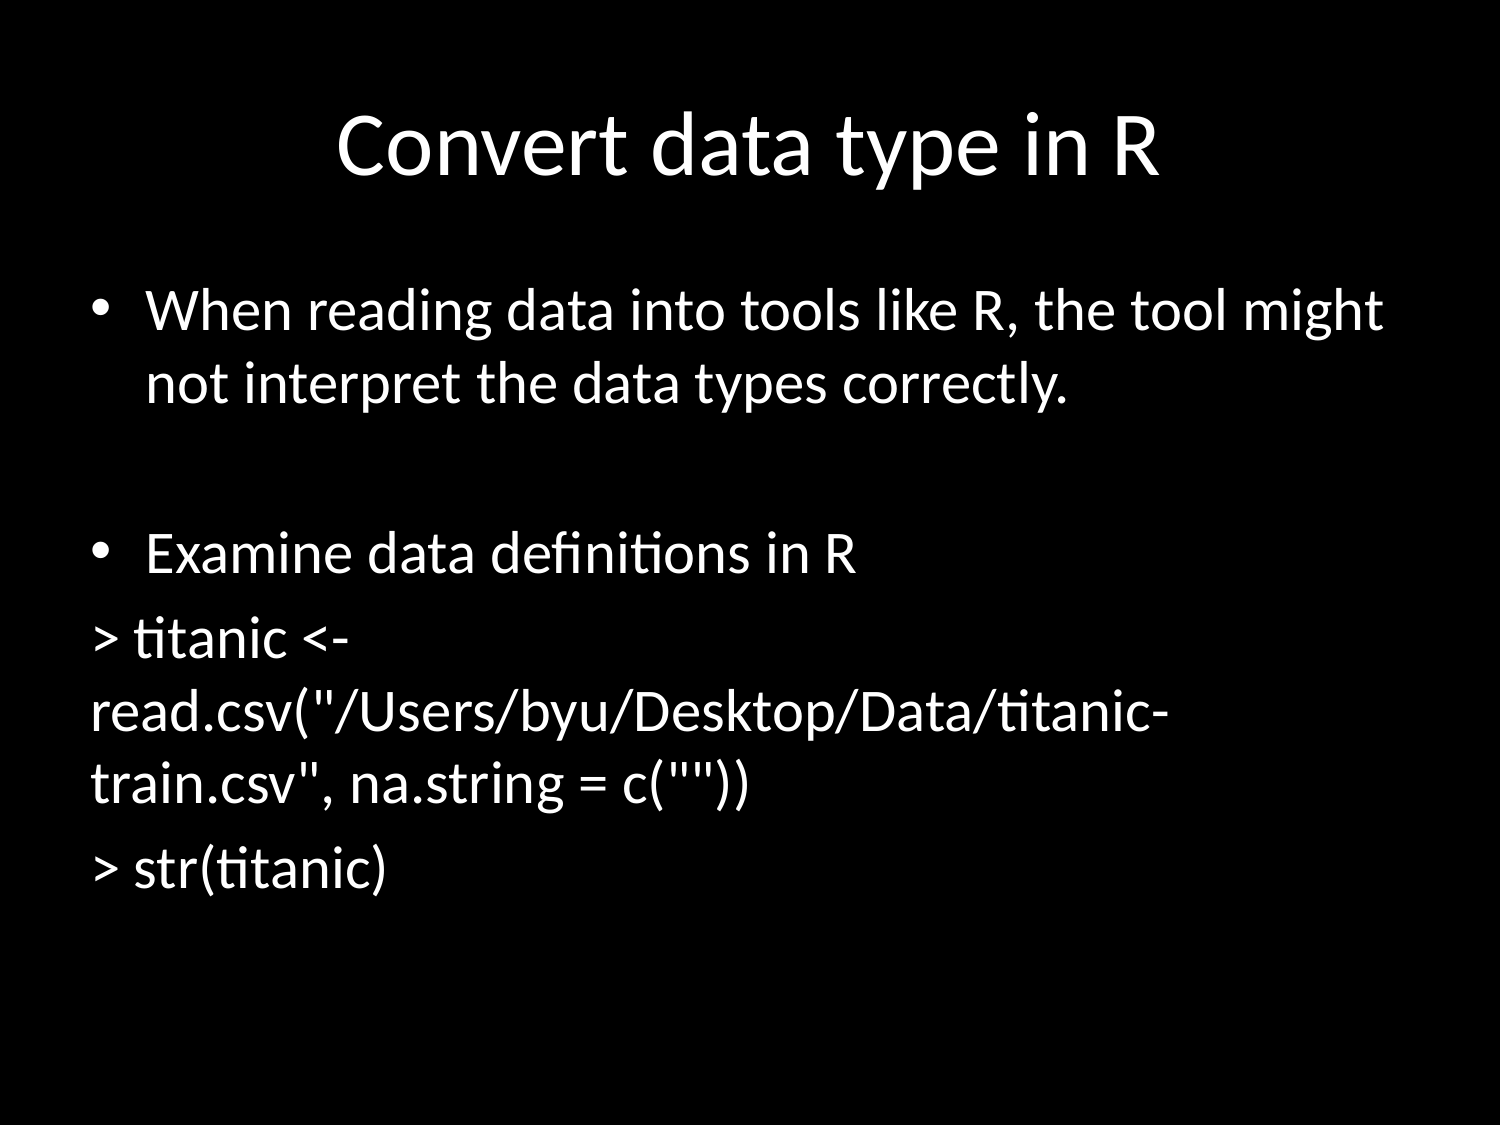

# Convert data type in R
When reading data into tools like R, the tool might not interpret the data types correctly.

Examine data definitions in R
> titanic <- read.csv("/Users/byu/Desktop/Data/titanic-train.csv", na.string = c(""))
> str(titanic)